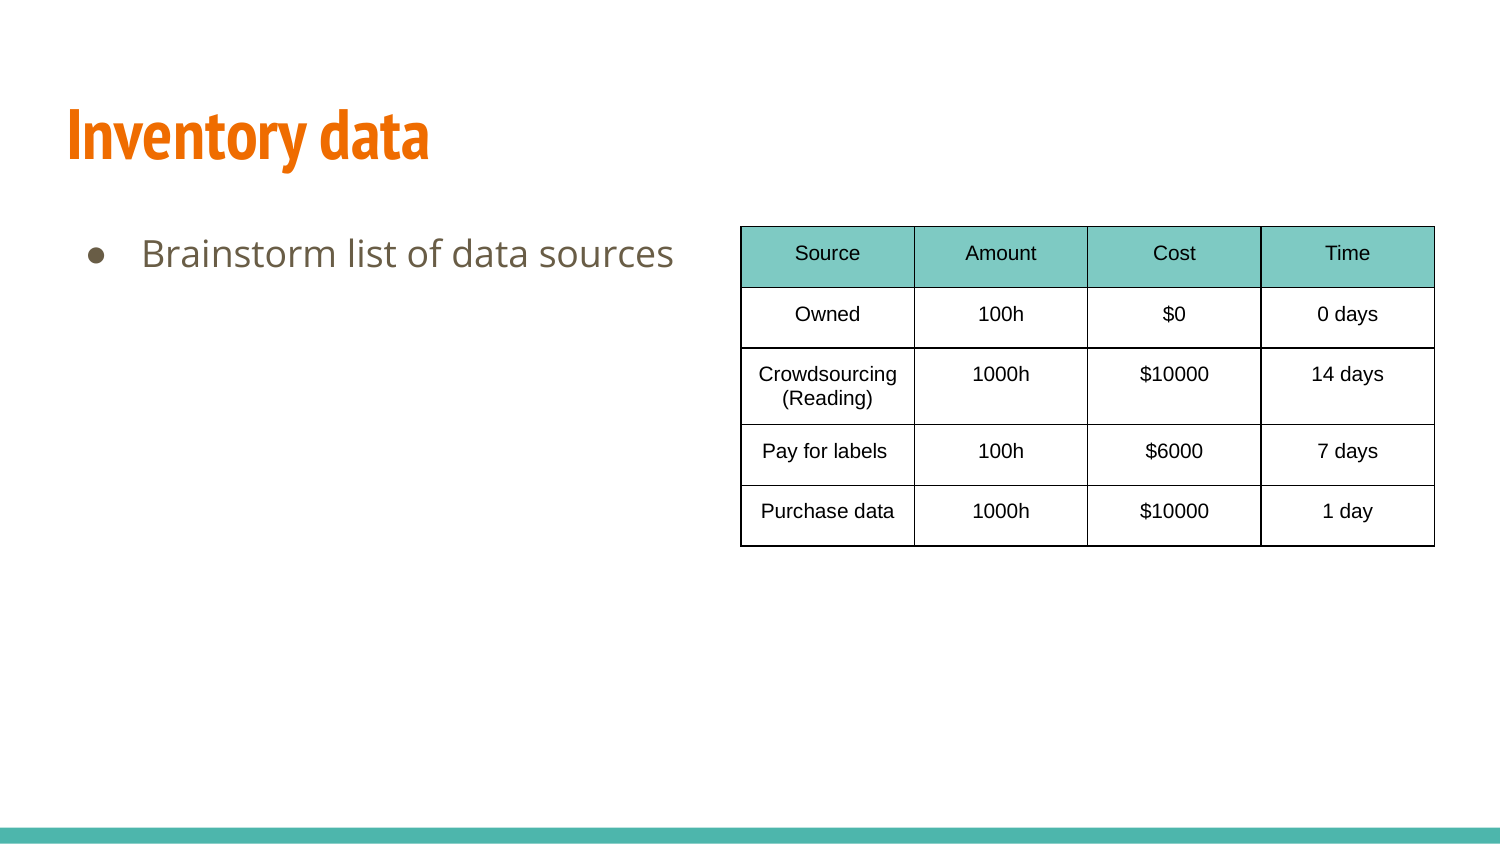

# Inventory data
Brainstorm list of data sources

| Source | Amount | Cost | Time |
| --- | --- | --- | --- |
| Owned | 100h | $0 | 0 days |
| Crowdsourcing (Reading) | 1000h | $10000 | 14 days |
| Pay for labels | 100h | $6000 | 7 days |
| Purchase data | 1000h | $10000 | 1 day |